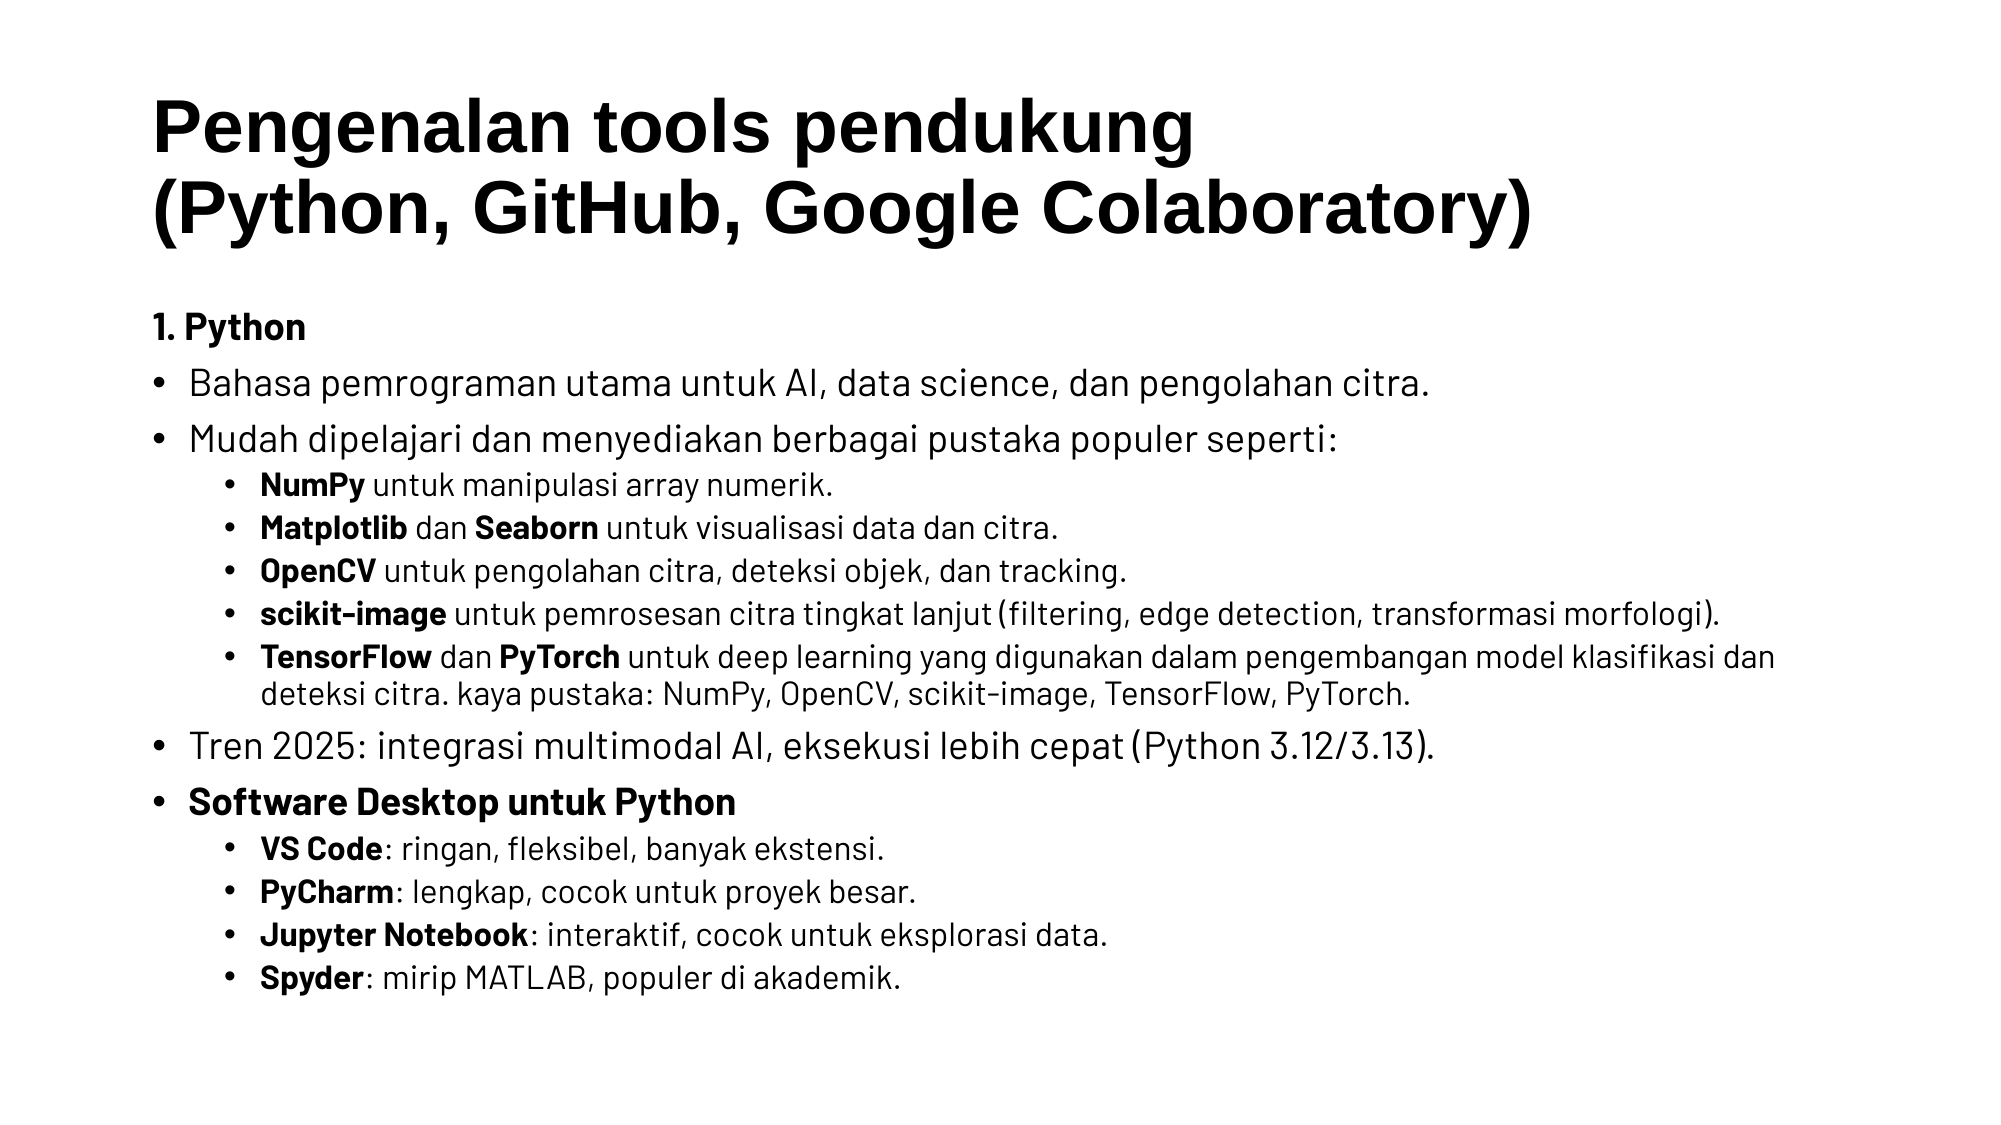

# Pengenalan tools pendukung (Python, GitHub, Google Colaboratory)
1. Python
Bahasa pemrograman utama untuk AI, data science, dan pengolahan citra.
Mudah dipelajari dan menyediakan berbagai pustaka populer seperti:
NumPy untuk manipulasi array numerik.
Matplotlib dan Seaborn untuk visualisasi data dan citra.
OpenCV untuk pengolahan citra, deteksi objek, dan tracking.
scikit-image untuk pemrosesan citra tingkat lanjut (filtering, edge detection, transformasi morfologi).
TensorFlow dan PyTorch untuk deep learning yang digunakan dalam pengembangan model klasifikasi dan deteksi citra. kaya pustaka: NumPy, OpenCV, scikit-image, TensorFlow, PyTorch.
Tren 2025: integrasi multimodal AI, eksekusi lebih cepat (Python 3.12/3.13).
Software Desktop untuk Python
VS Code: ringan, fleksibel, banyak ekstensi.
PyCharm: lengkap, cocok untuk proyek besar.
Jupyter Notebook: interaktif, cocok untuk eksplorasi data.
Spyder: mirip MATLAB, populer di akademik.